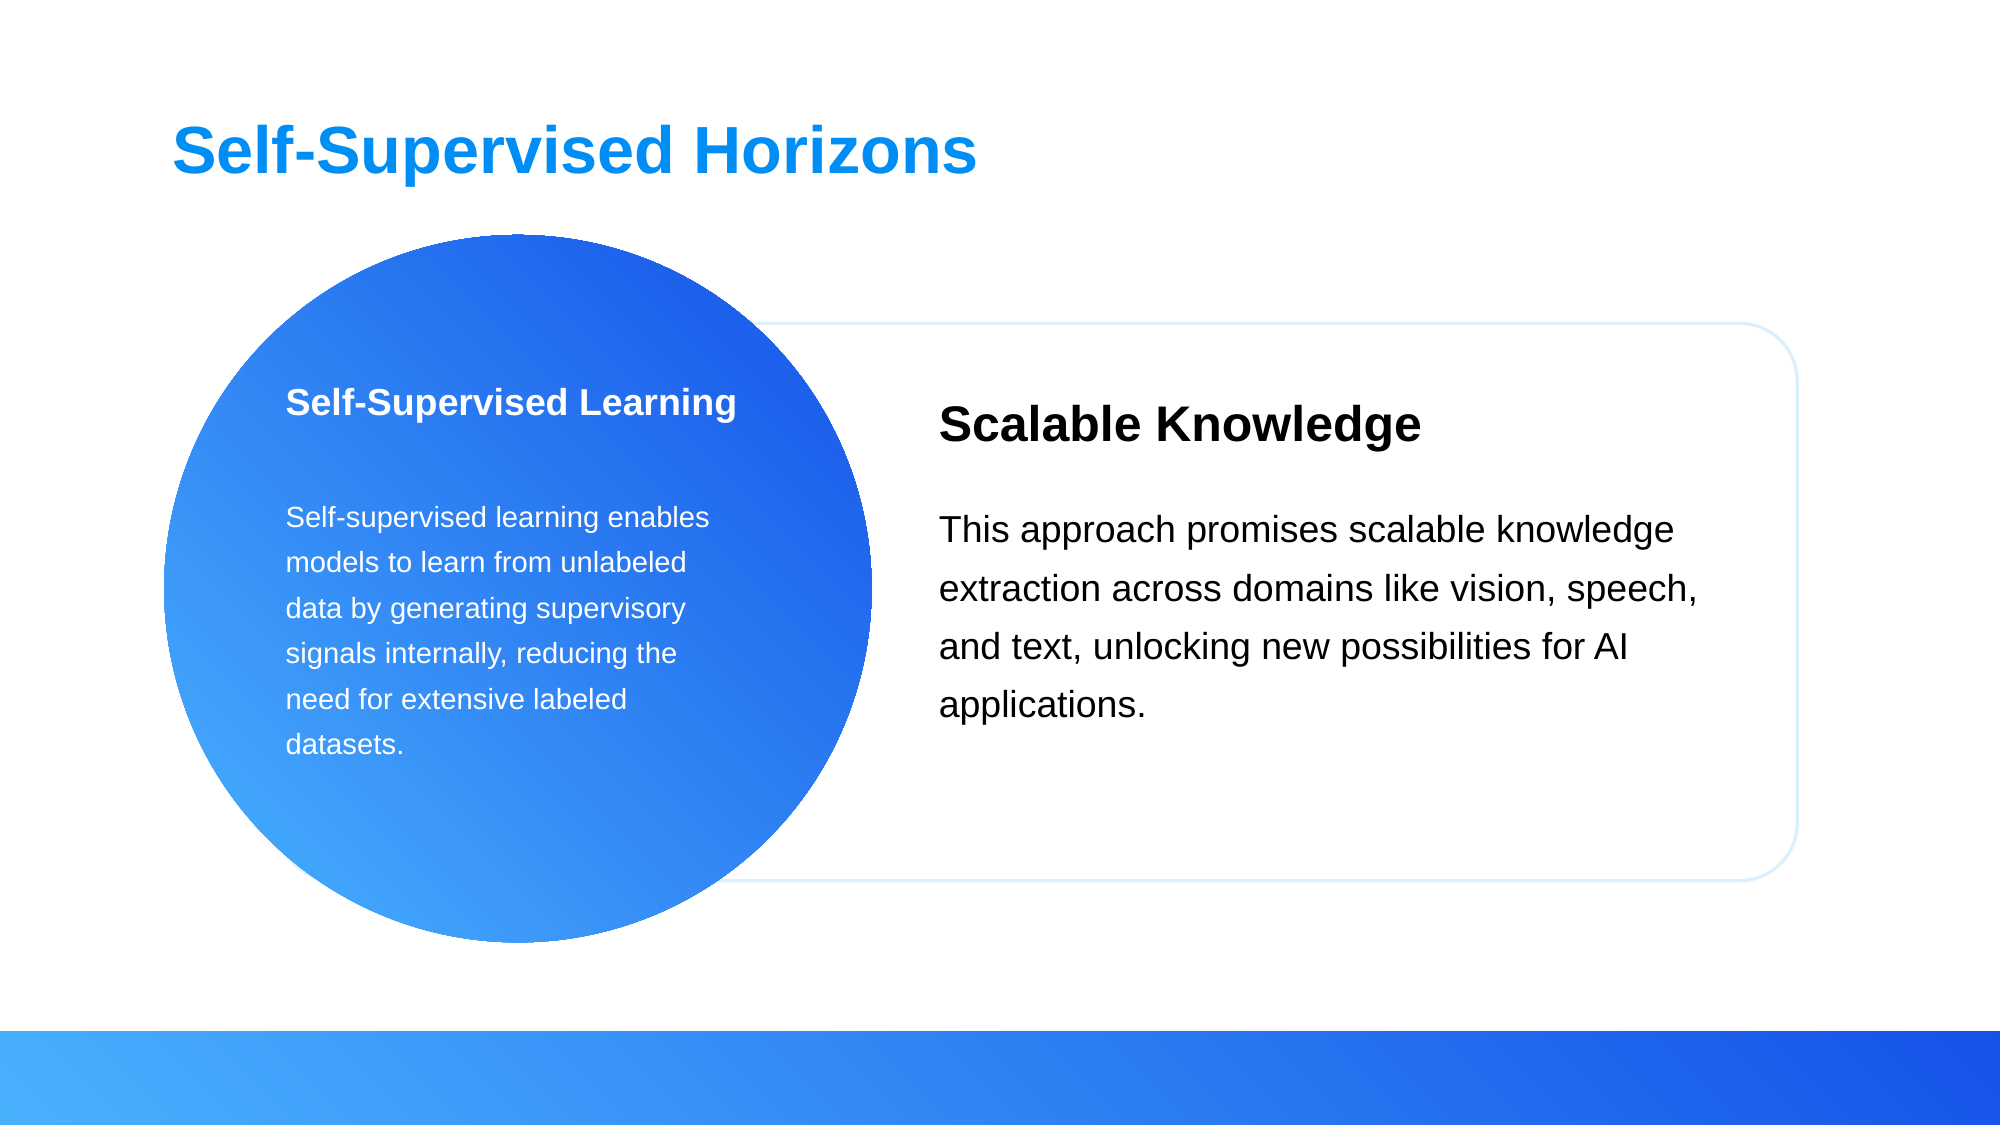

Self-Supervised Horizons

Self-Supervised Learning
Scalable Knowledge
Self-supervised learning enables models to learn from unlabeled data by generating supervisory signals internally, reducing the need for extensive labeled datasets.
This approach promises scalable knowledge extraction across domains like vision, speech, and text, unlocking new possibilities for AI applications.